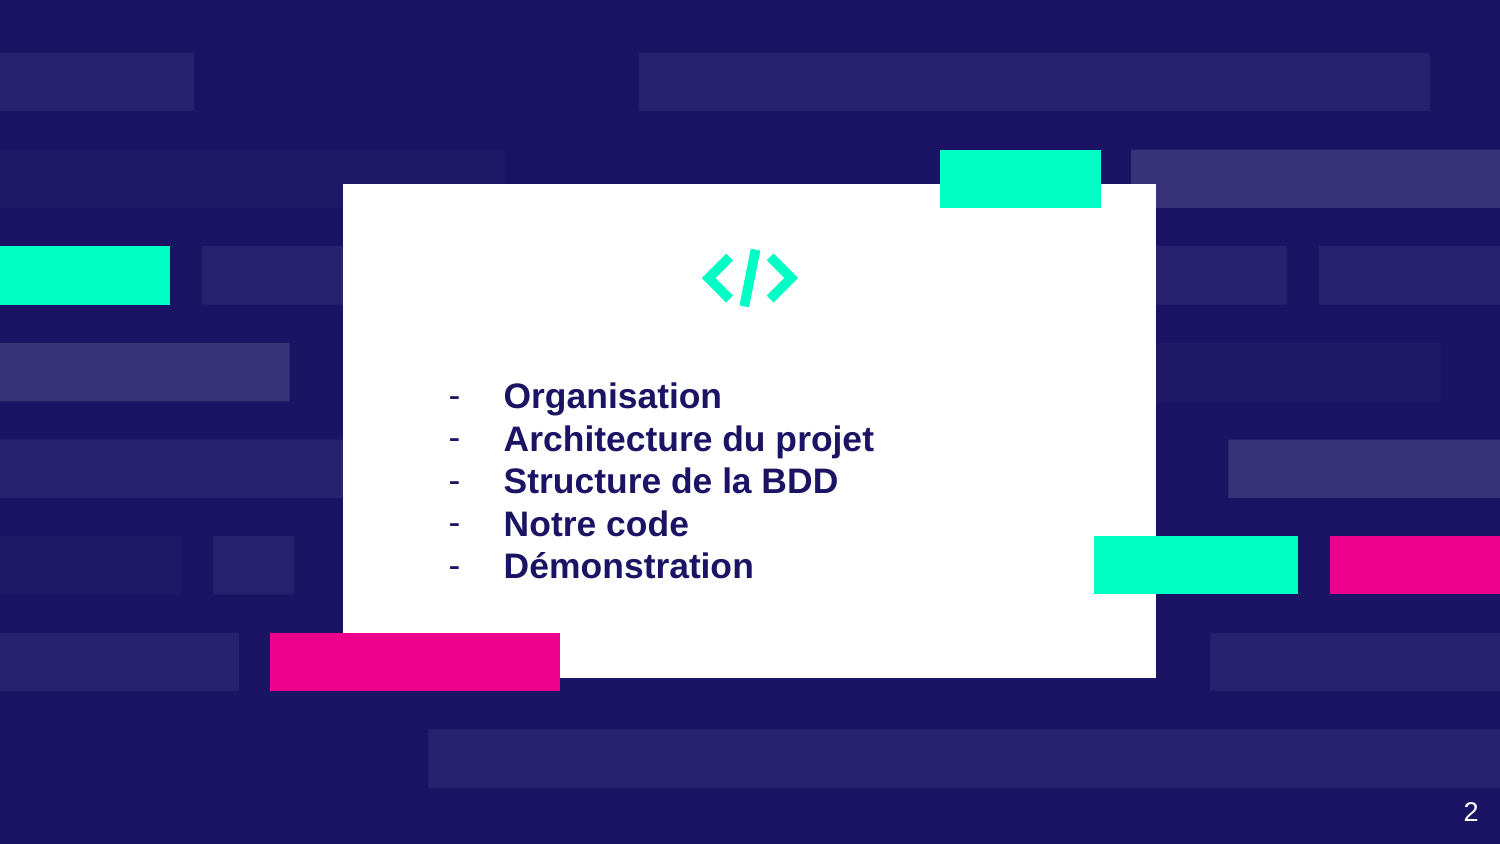

Sommaire
Organisation
Architecture du projet
Structure de la BDD
Notre code
Démonstration
2